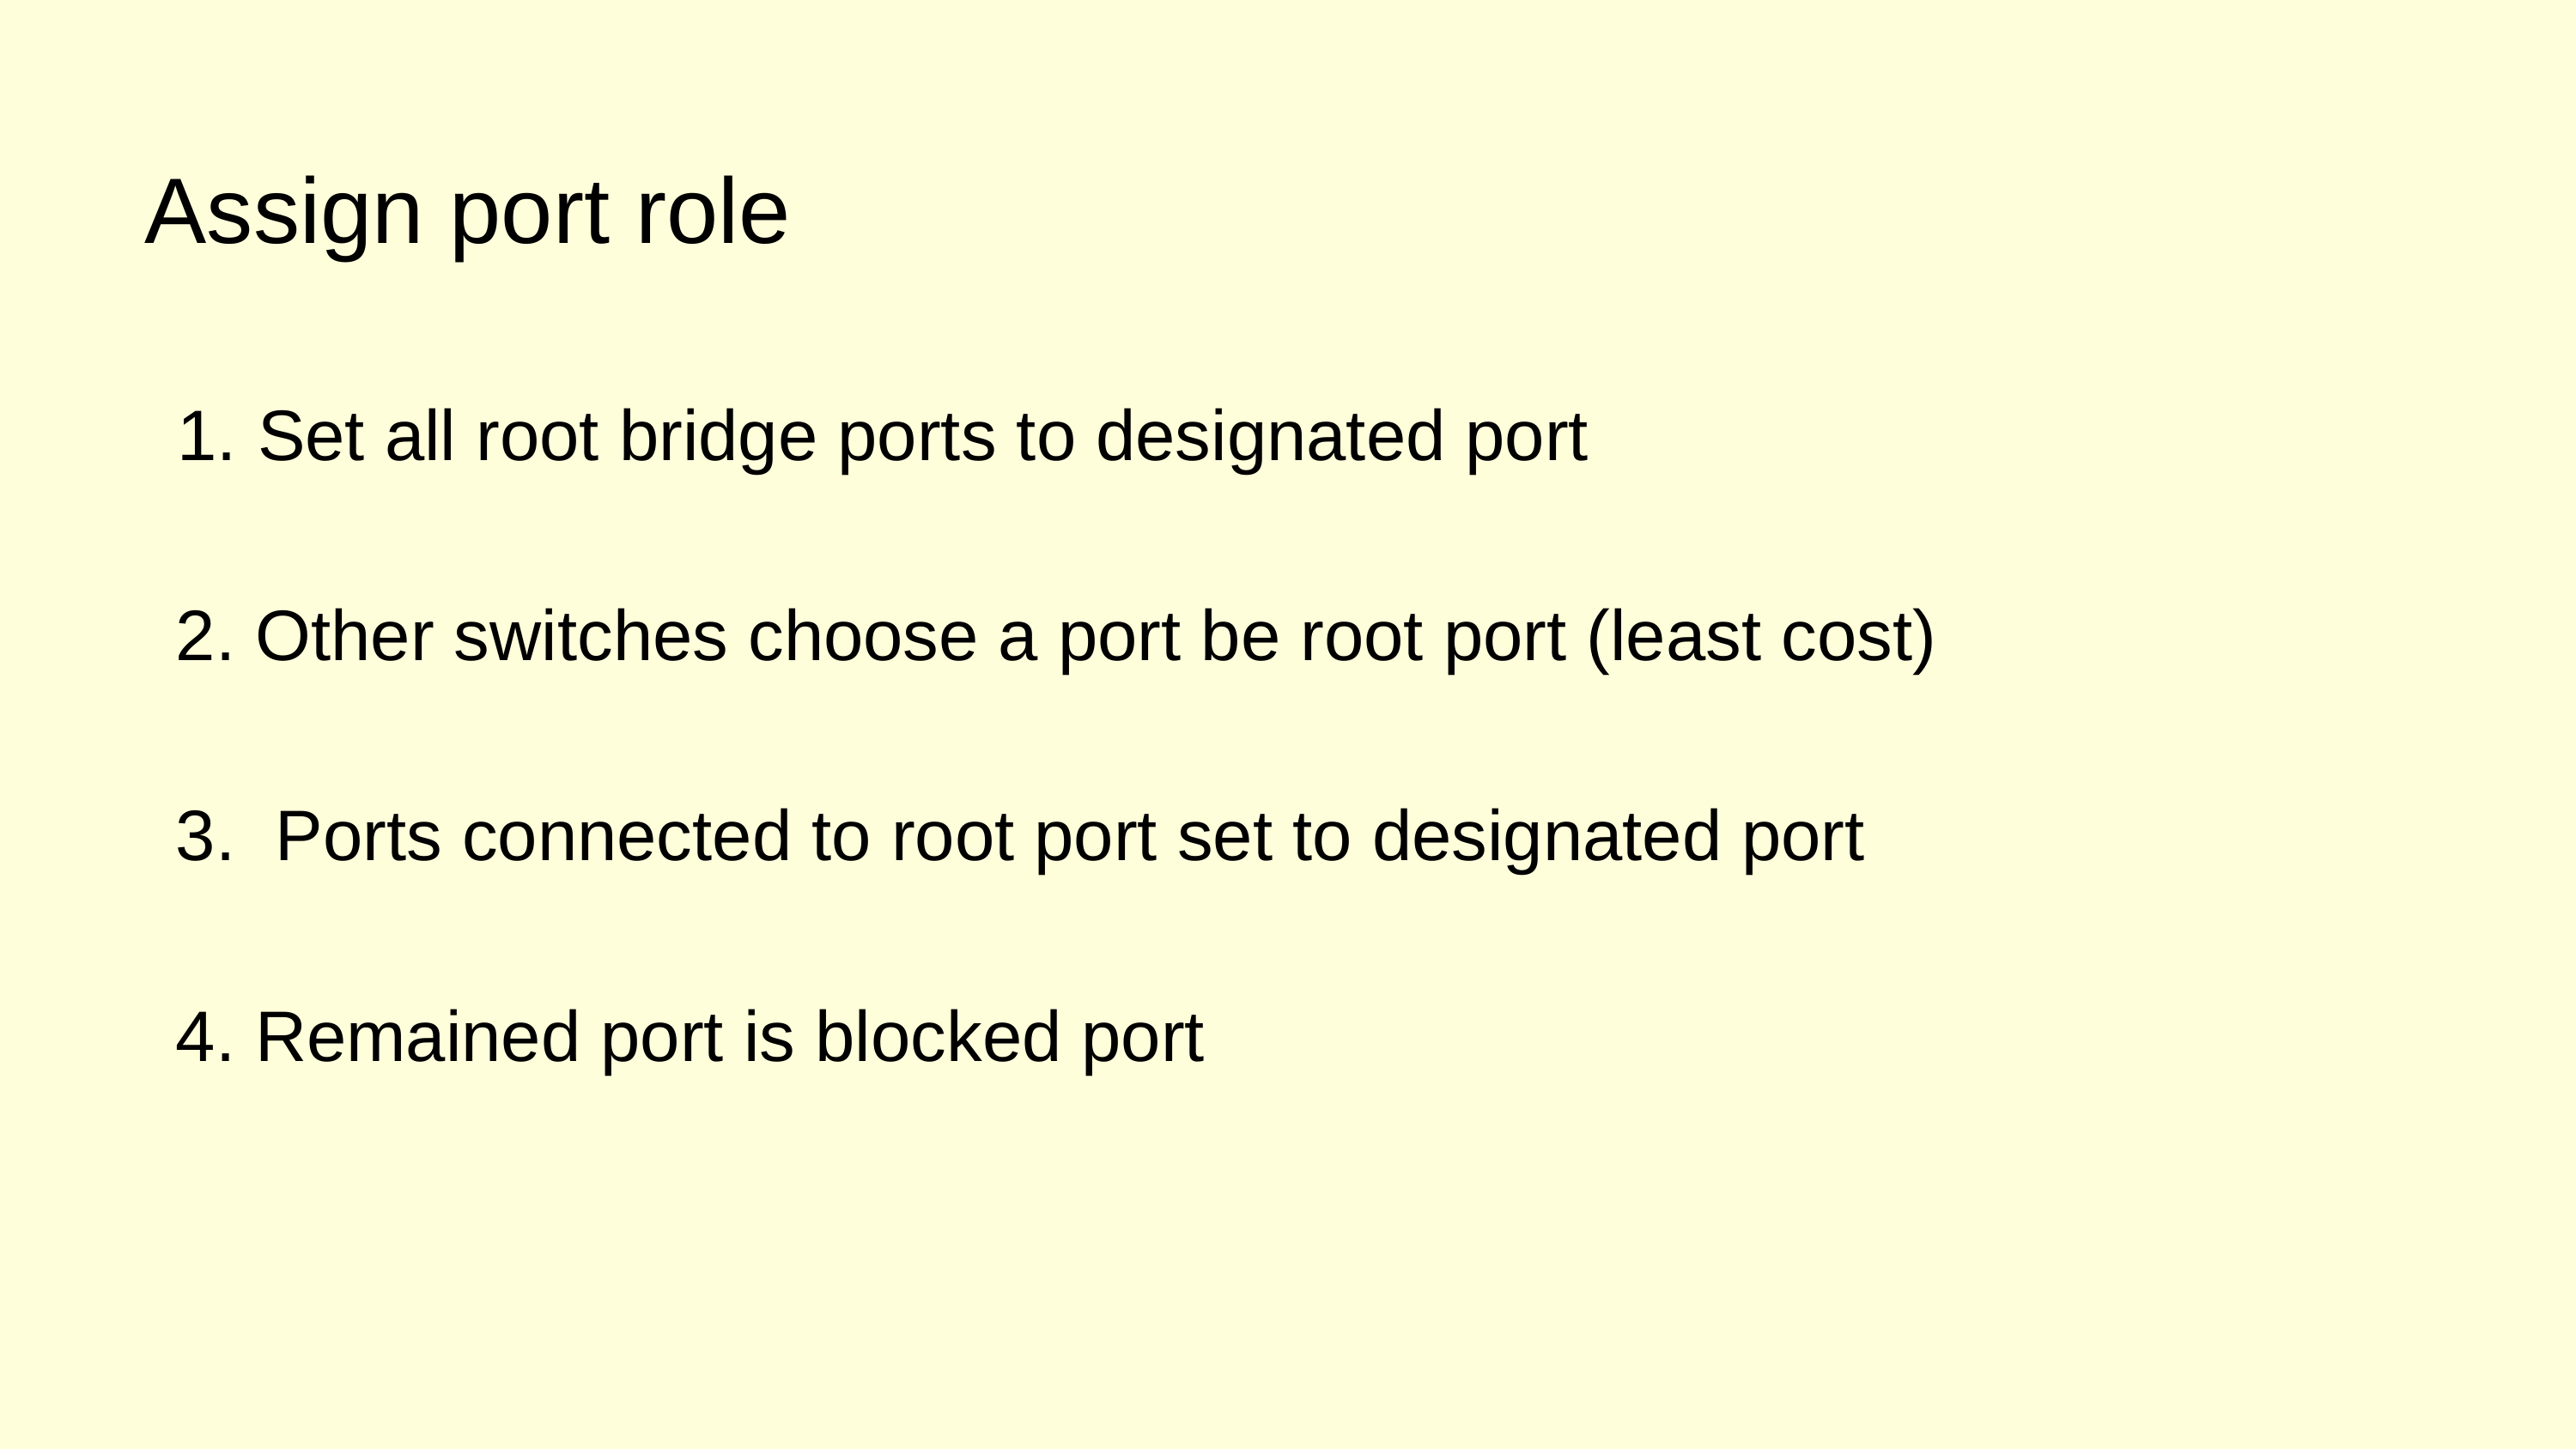

Assign port role
 Set all root bridge ports to designated port

   2. Other switches choose a port be root port (least cost)

   3.  Ports connected to root port set to designated port

   4. Remained port is blocked port